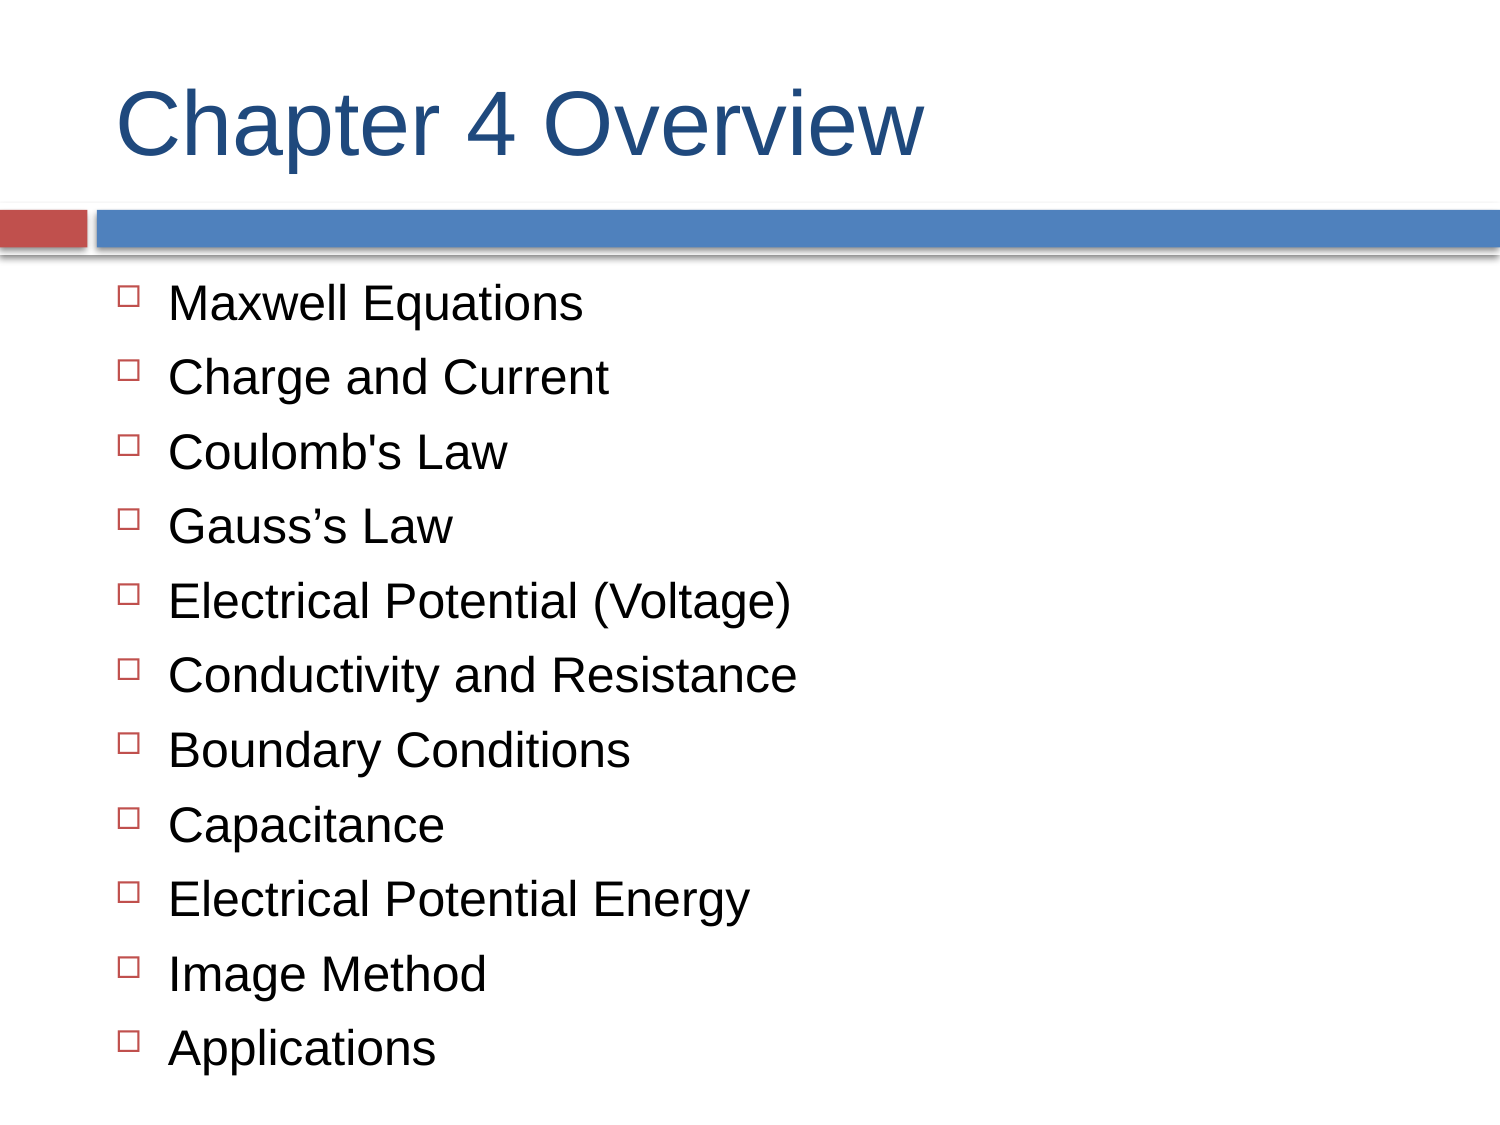

# Chapter 4 Overview
Maxwell Equations
Charge and Current
Coulomb's Law
Gauss’s Law
Electrical Potential (Voltage)
Conductivity and Resistance
Boundary Conditions
Capacitance
Electrical Potential Energy
Image Method
Applications